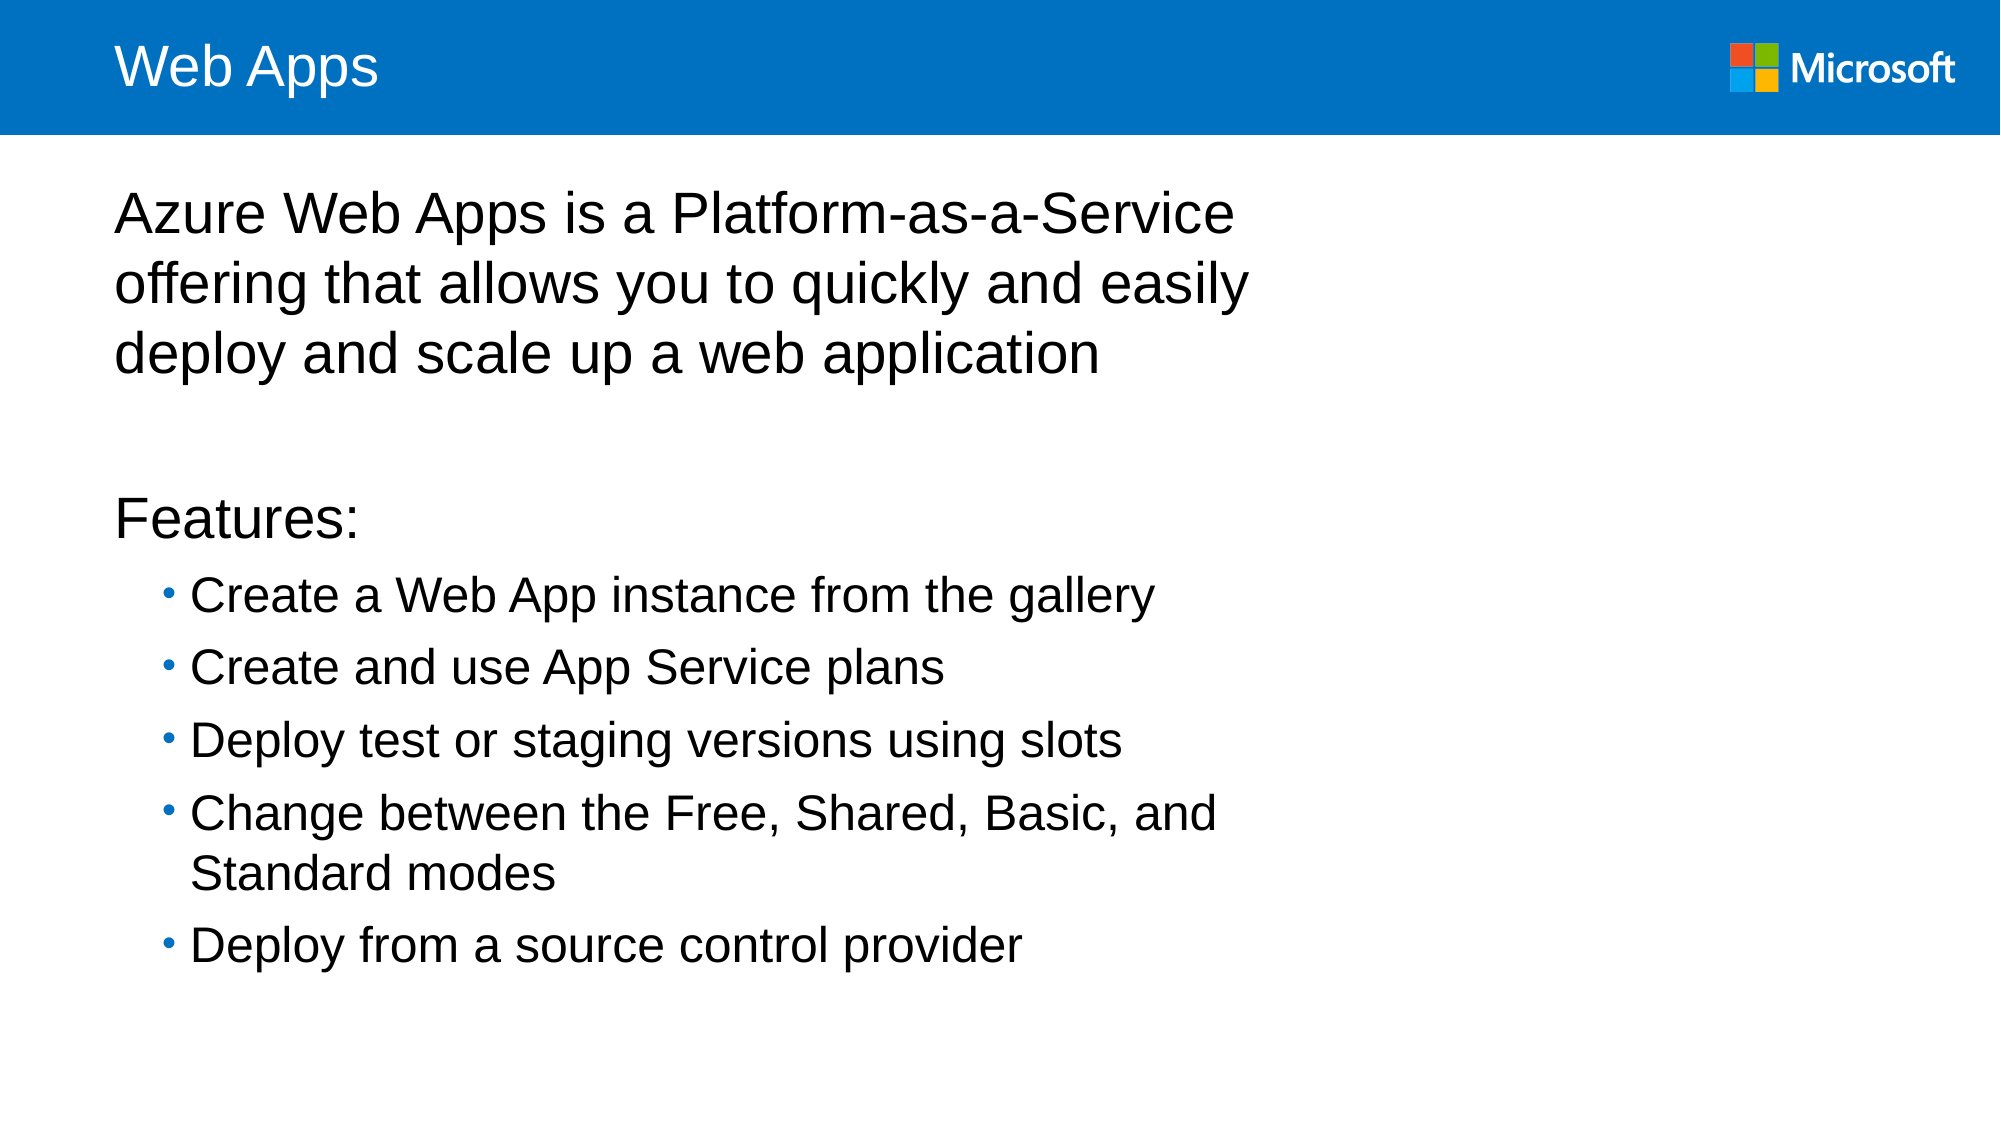

# Web Apps
Azure Web Apps is a Platform-as-a-Service offering that allows you to quickly and easily deploy and scale up a web application

Features:
Create a Web App instance from the gallery
Create and use App Service plans
Deploy test or staging versions using slots
Change between the Free, Shared, Basic, and Standard modes
Deploy from a source control provider